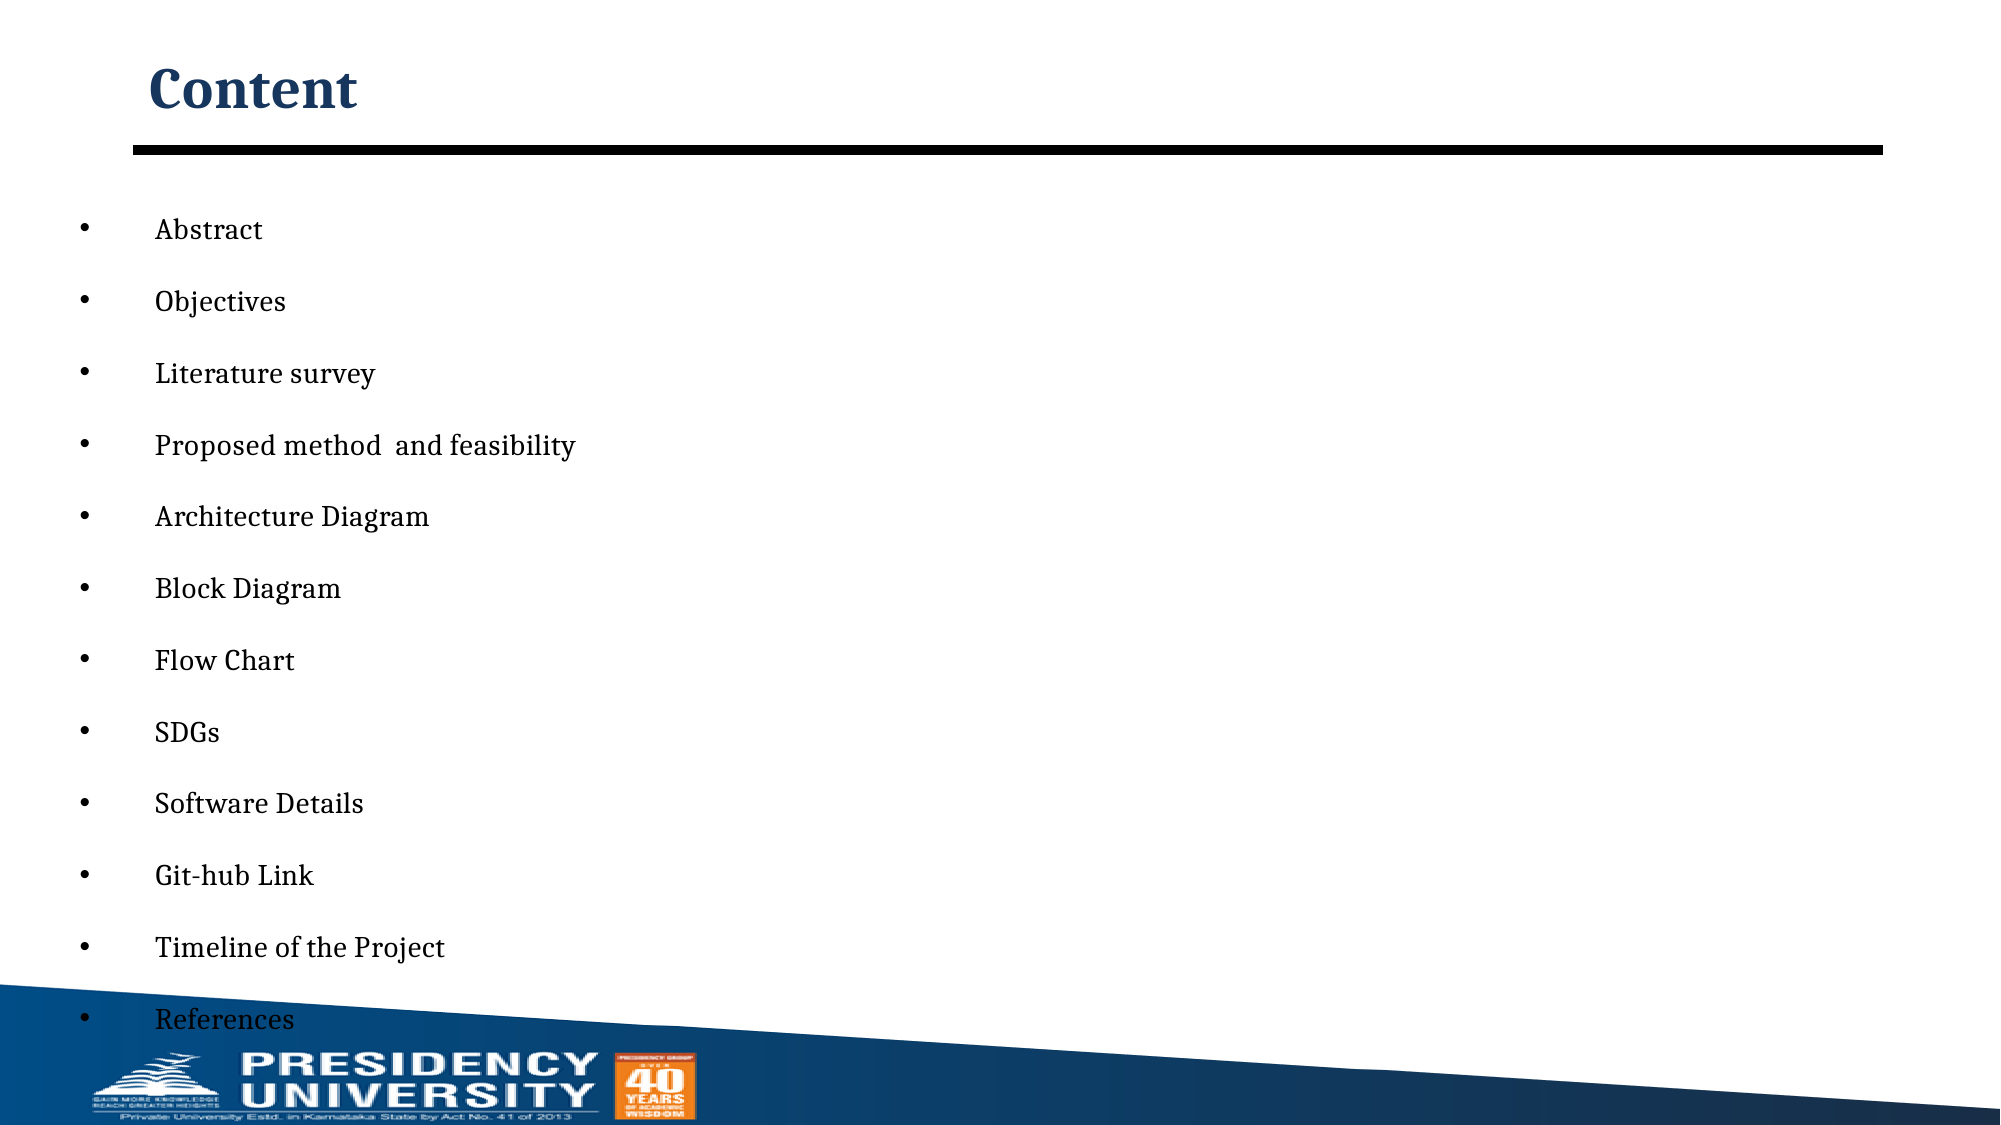

# Content
Abstract
Objectives
Literature survey
Proposed method  and feasibility
Architecture Diagram
Block Diagram
Flow Chart
SDGs
Software Details
Git-hub Link
Timeline of the Project
References